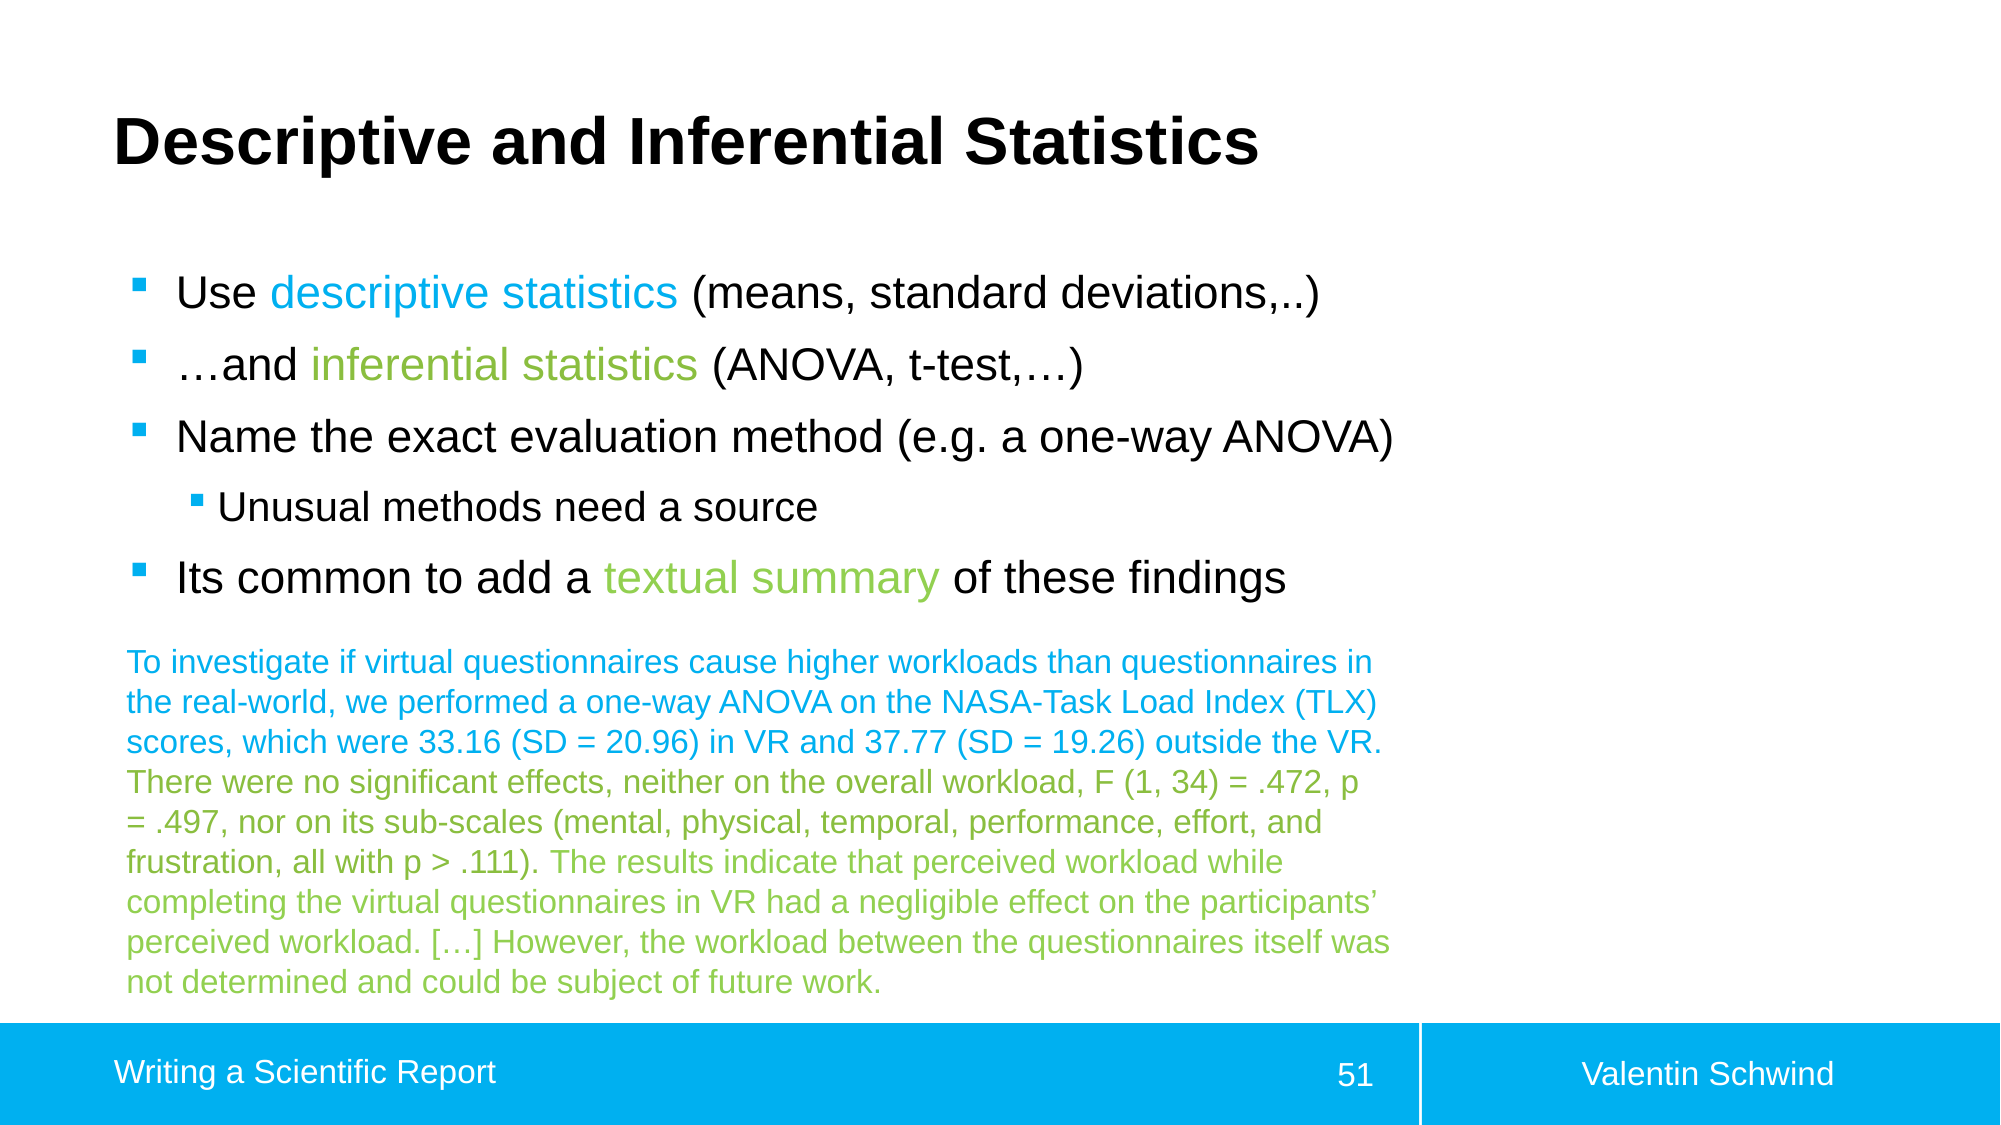

# Descriptive and Inferential Statistics

Use descriptive statistics (means, standard deviations,..)
…and inferential statistics (ANOVA, t-test,…)
Name the exact evaluation method (e.g. a one-way ANOVA)
Unusual methods need a source
Its common to add a textual summary of these findings
To investigate if virtual questionnaires cause higher workloads than questionnaires in the real-world, we performed a one-way ANOVA on the NASA-Task Load Index (TLX) scores, which were 33.16 (SD = 20.96) in VR and 37.77 (SD = 19.26) outside the VR. There were no significant effects, neither on the overall workload, F (1, 34) = .472, p = .497, nor on its sub-scales (mental, physical, temporal, performance, effort, and frustration, all with p > .111). The results indicate that perceived workload while completing the virtual questionnaires in VR had a negligible effect on the participants’ perceived workload. […] However, the workload between the questionnaires itself was not determined and could be subject of future work.
Valentin Schwind
Writing a Scientific Report
51